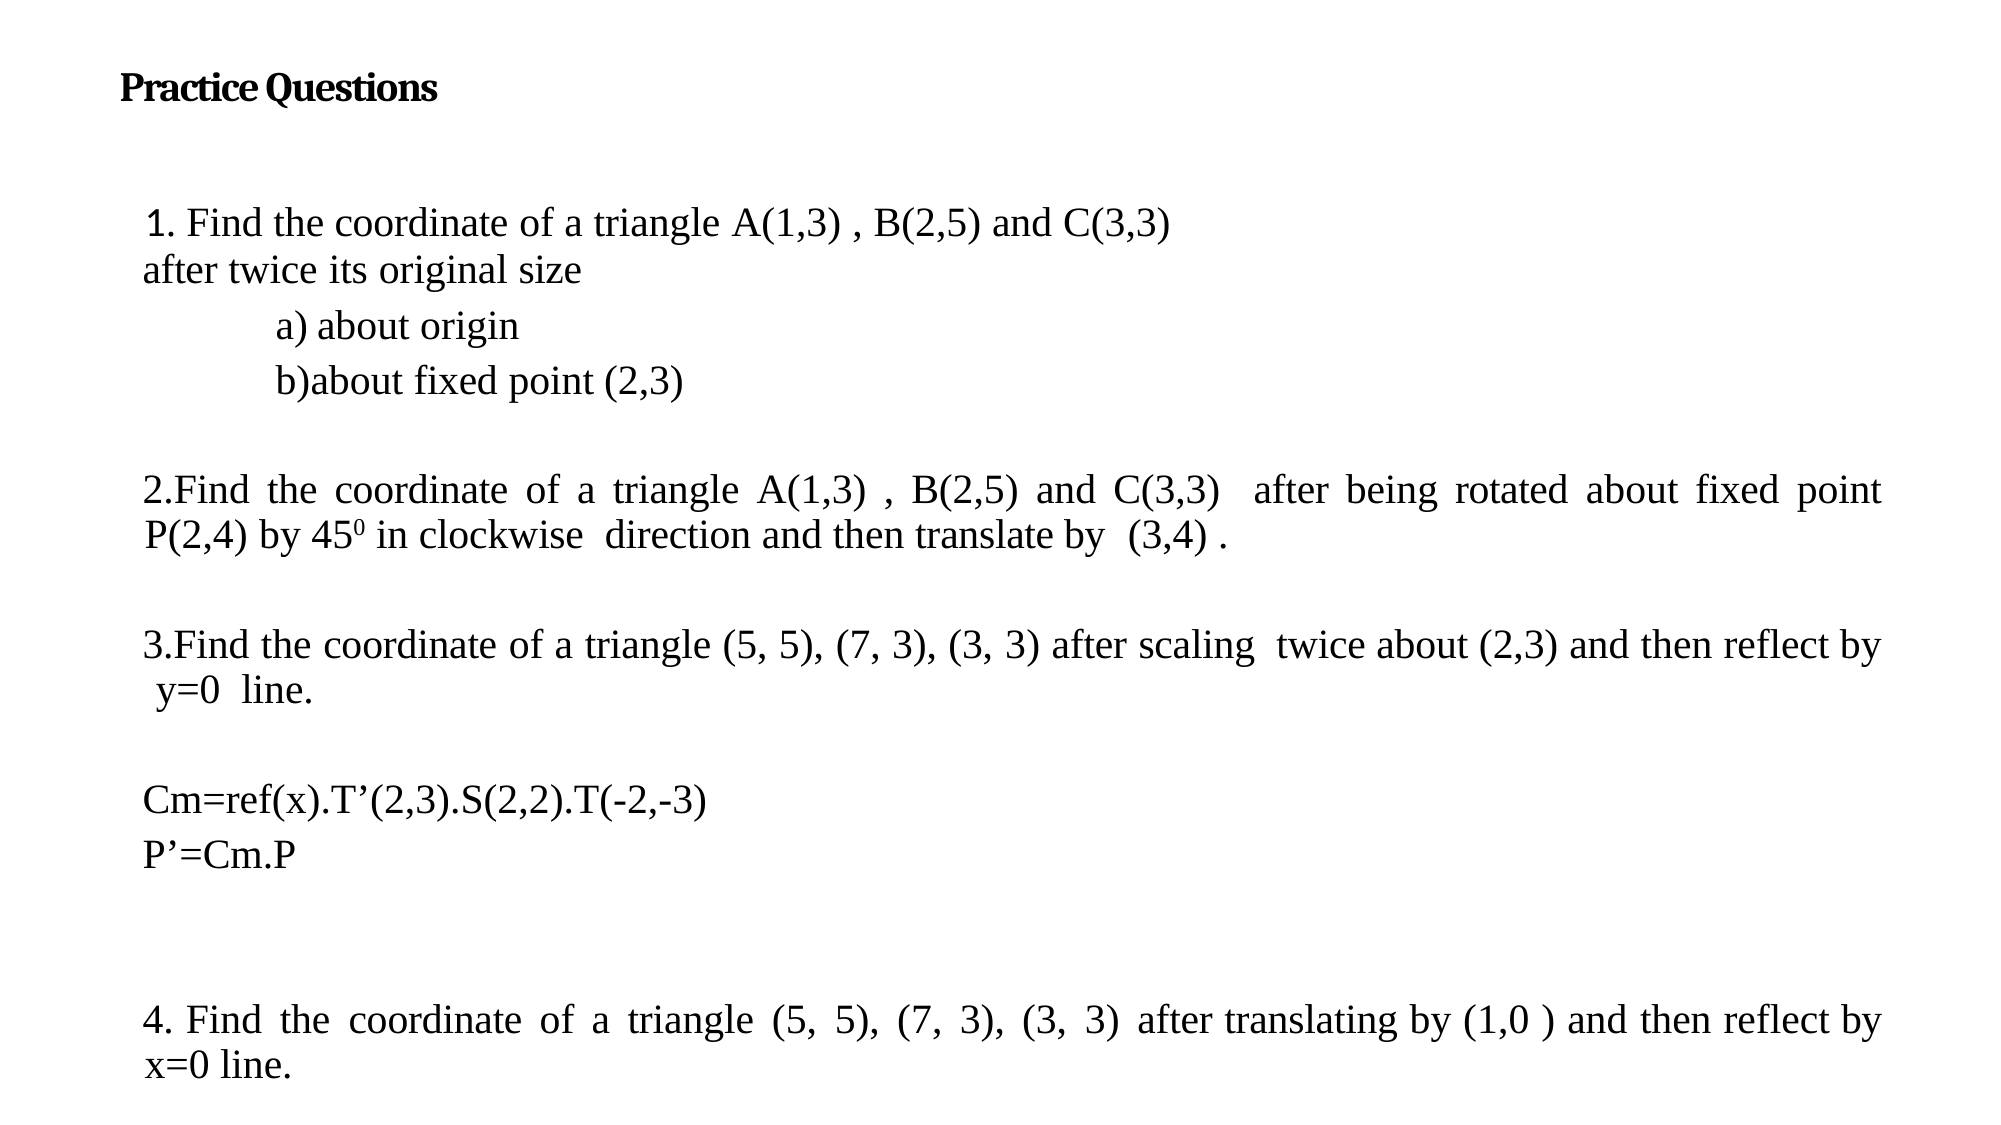

# Practice Questions
1. Find the coordinate of a triangle A(1,3) , B(2,5) and C(3,3)
after twice its original size
about origin
about fixed point (2,3)

Find the coordinate of a triangle A(1,3) , B(2,5) and C(3,3)  after being rotated about fixed point P(2,4) by 450 in clockwise  direction and then translate by  (3,4) .

3.Find the coordinate of a triangle (5, 5), (7, 3), (3, 3) after scaling  twice about (2,3) and then reflect by  y=0  line.

Cm=ref(x).T’(2,3).S(2,2).T(-2,-3)
P’=Cm.P

4. Find the coordinate of a triangle (5, 5), (7, 3), (3, 3) after translating by (1,0 ) and then reflect by x=0 line.

5.Find the coordinate of a line (5, 5), (3, 3) after rotating by 450   at fixed point (3,3) then translate by (1,1) followed by  reflection at  x-axis.

75